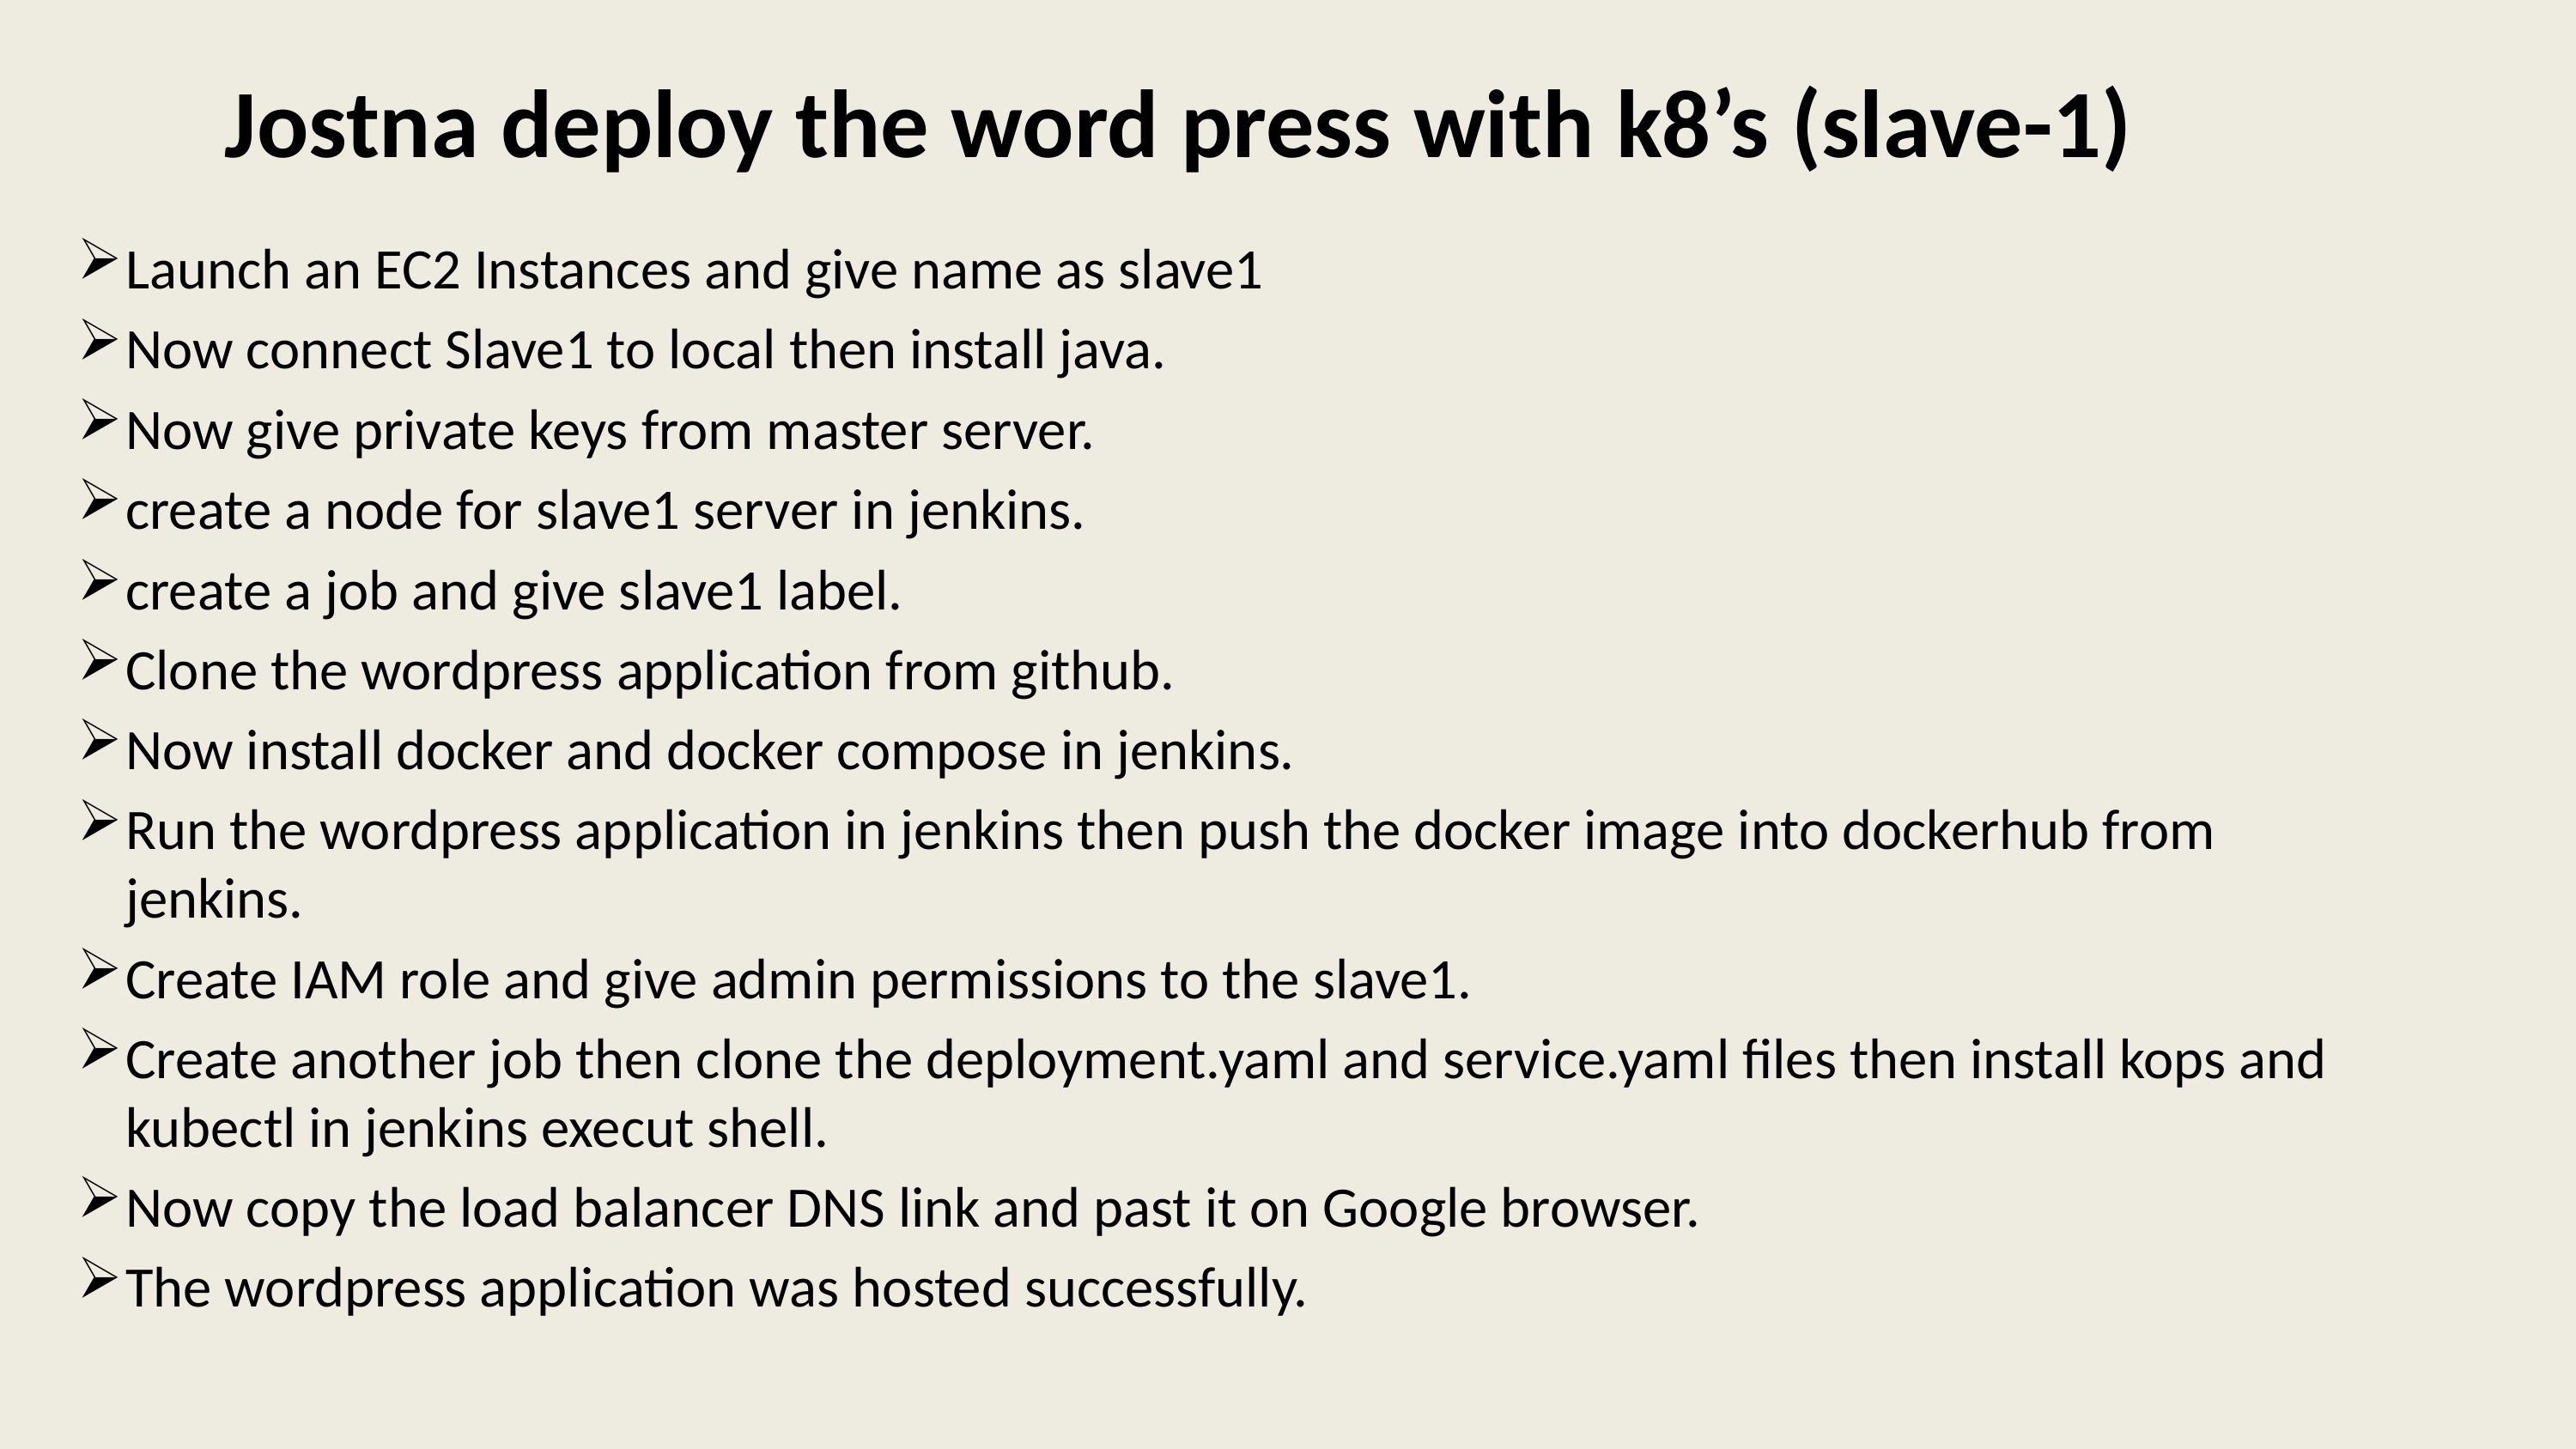

# Jostna deploy the word press with k8’s (slave-1)
Launch an EC2 Instances and give name as slave1
Now connect Slave1 to local then install java.
Now give private keys from master server.
create a node for slave1 server in jenkins.
create a job and give slave1 label.
Clone the wordpress application from github.
Now install docker and docker compose in jenkins.
Run the wordpress application in jenkins then push the docker image into dockerhub from jenkins.
Create IAM role and give admin permissions to the slave1.
Create another job then clone the deployment.yaml and service.yaml files then install kops and kubectl in jenkins execut shell.
Now copy the load balancer DNS link and past it on Google browser.
The wordpress application was hosted successfully.